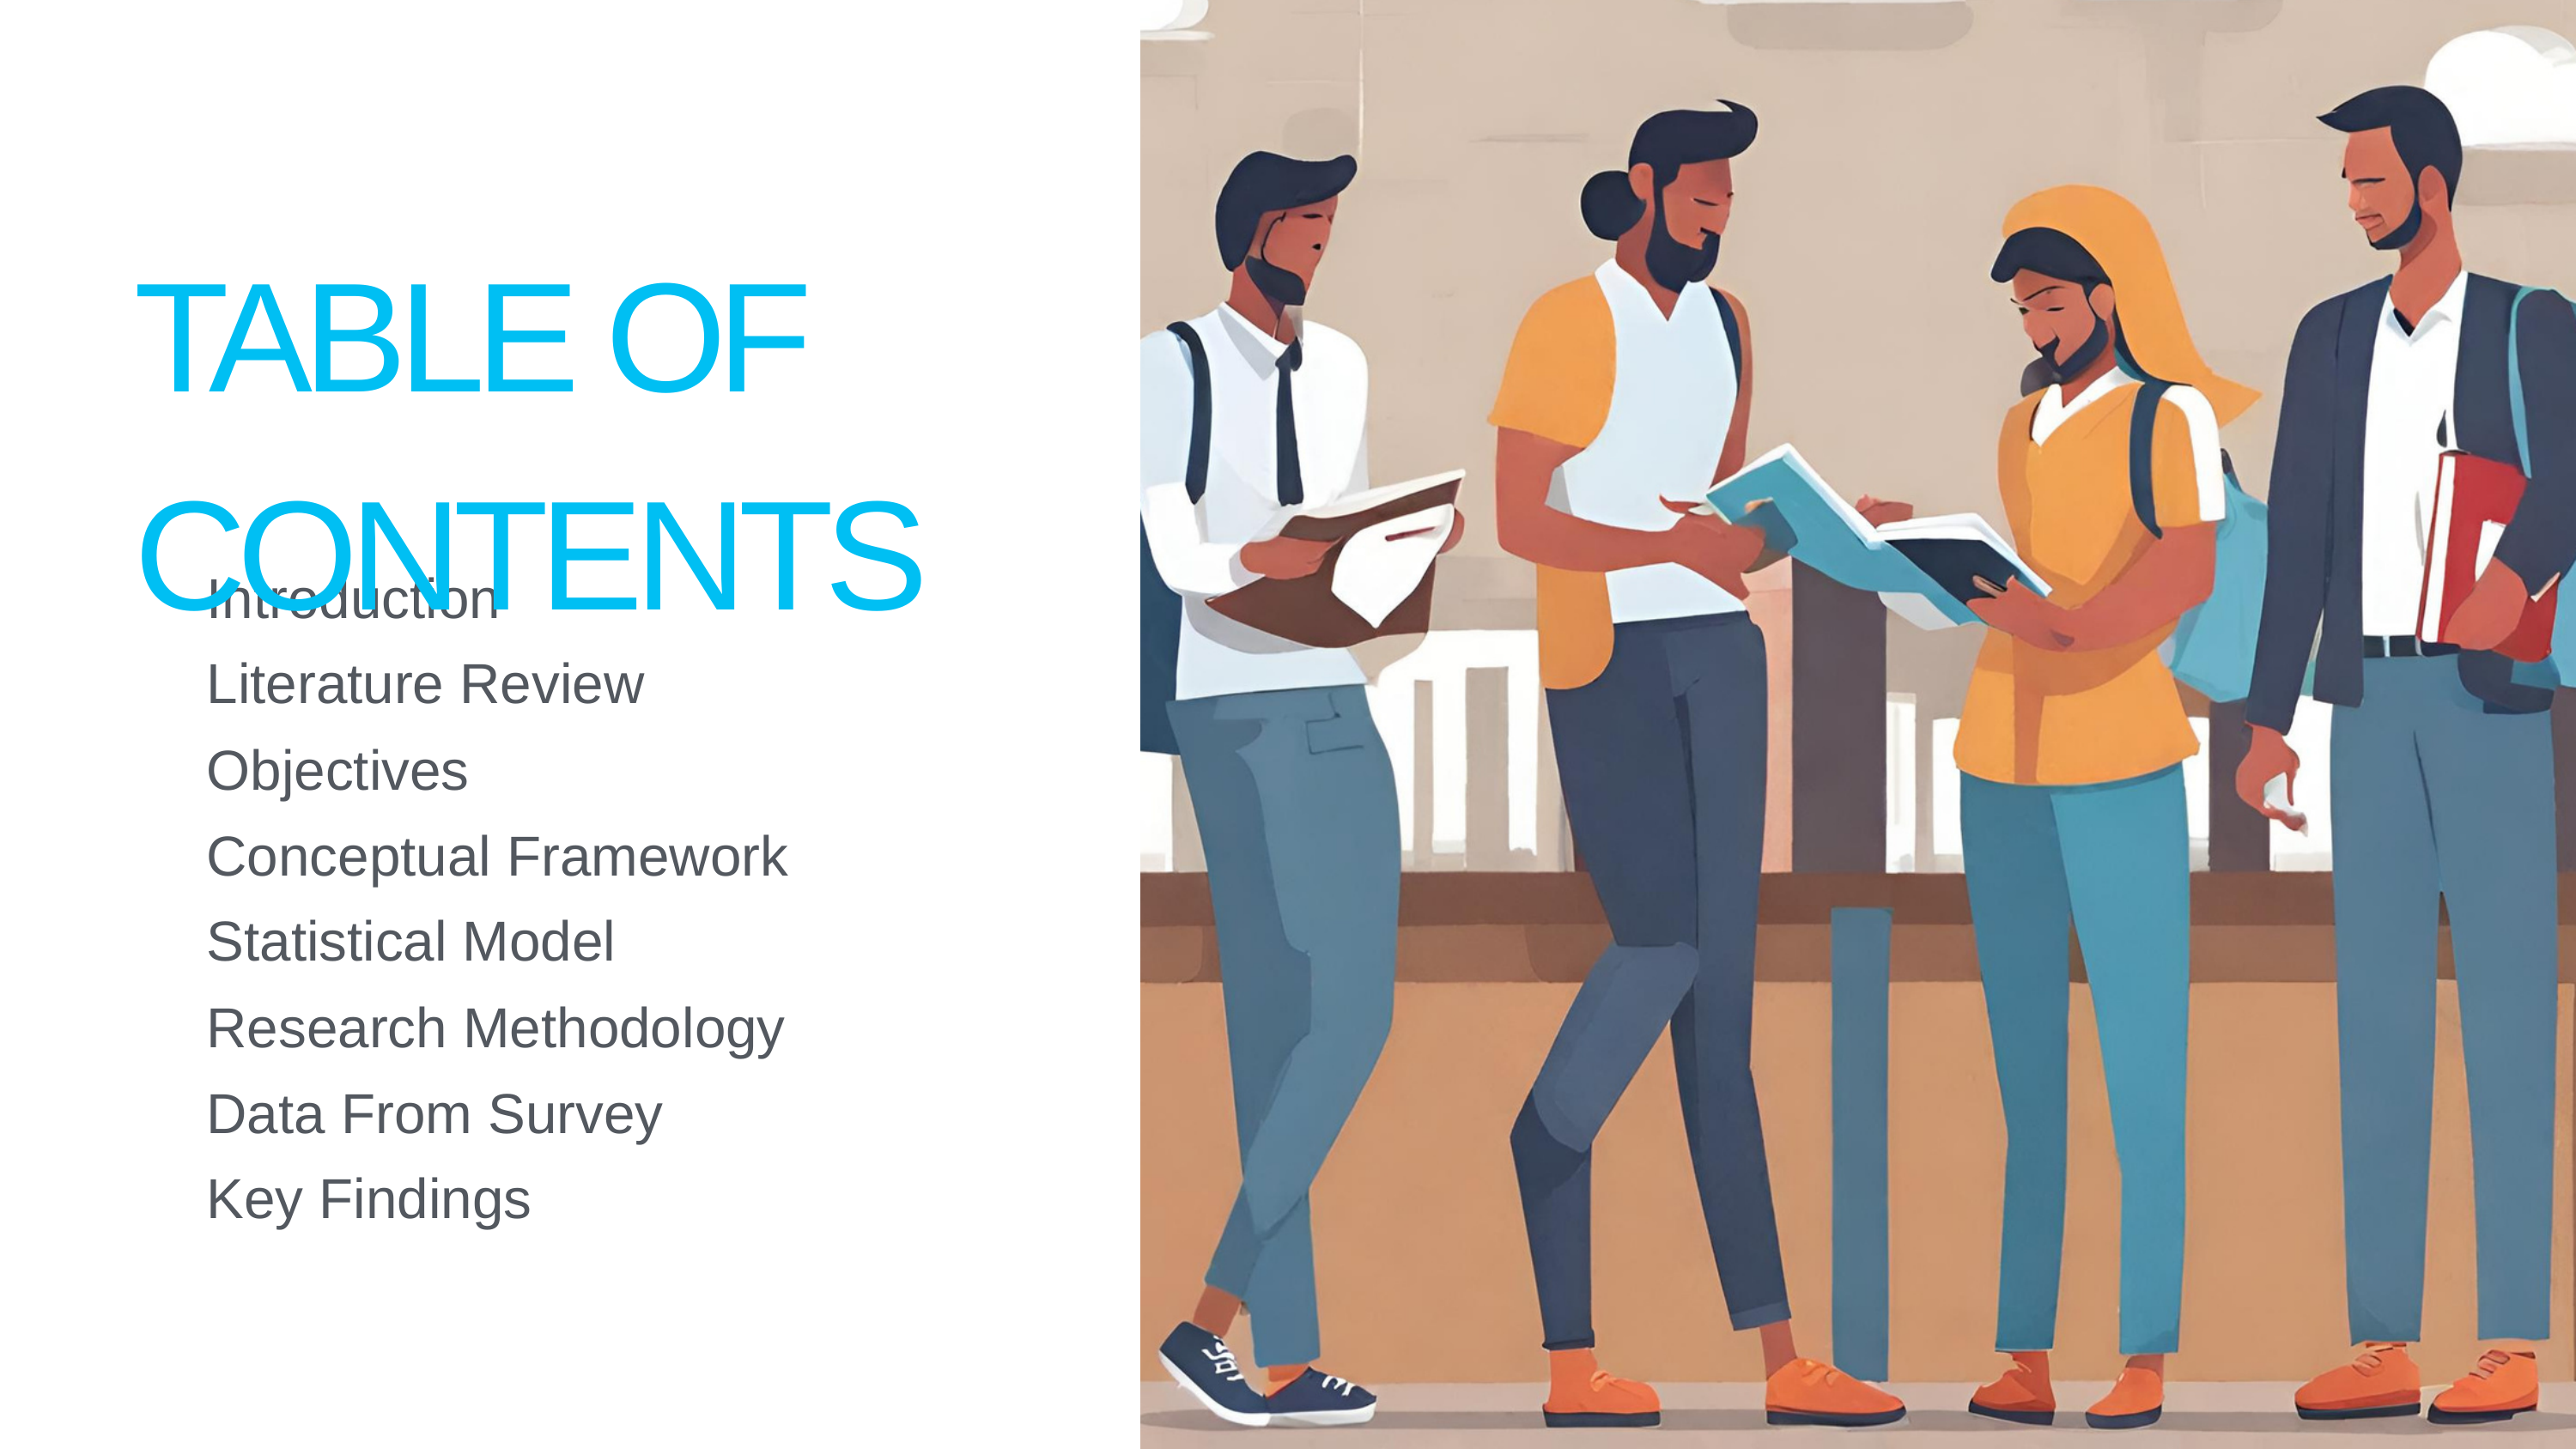

TABLE OF CONTENTS
Introduction
Literature Review Objectives
Conceptual Framework
Statistical Model
Research Methodology
Data From Survey
Key Findings